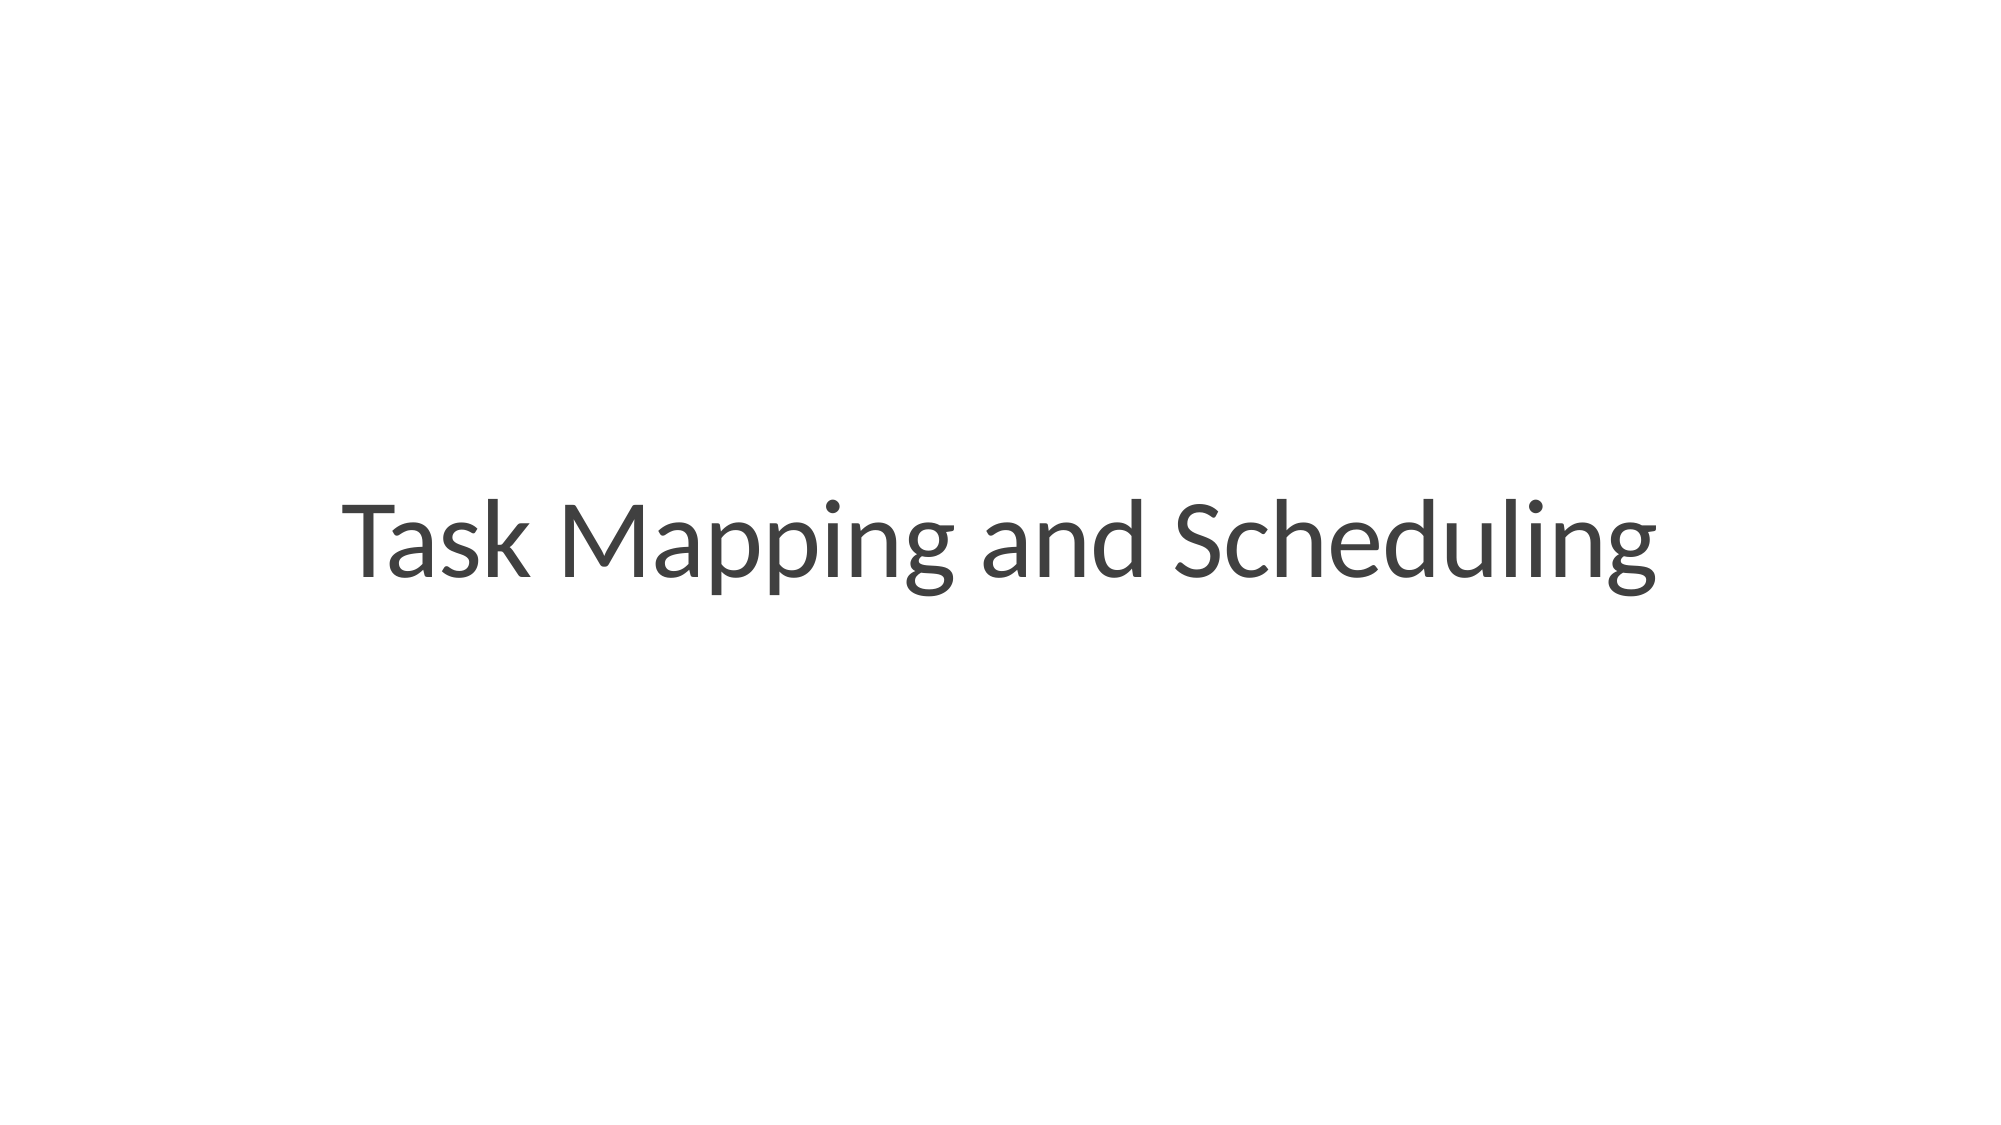

Task Mapping and Scheduling
TOUCH Project
9